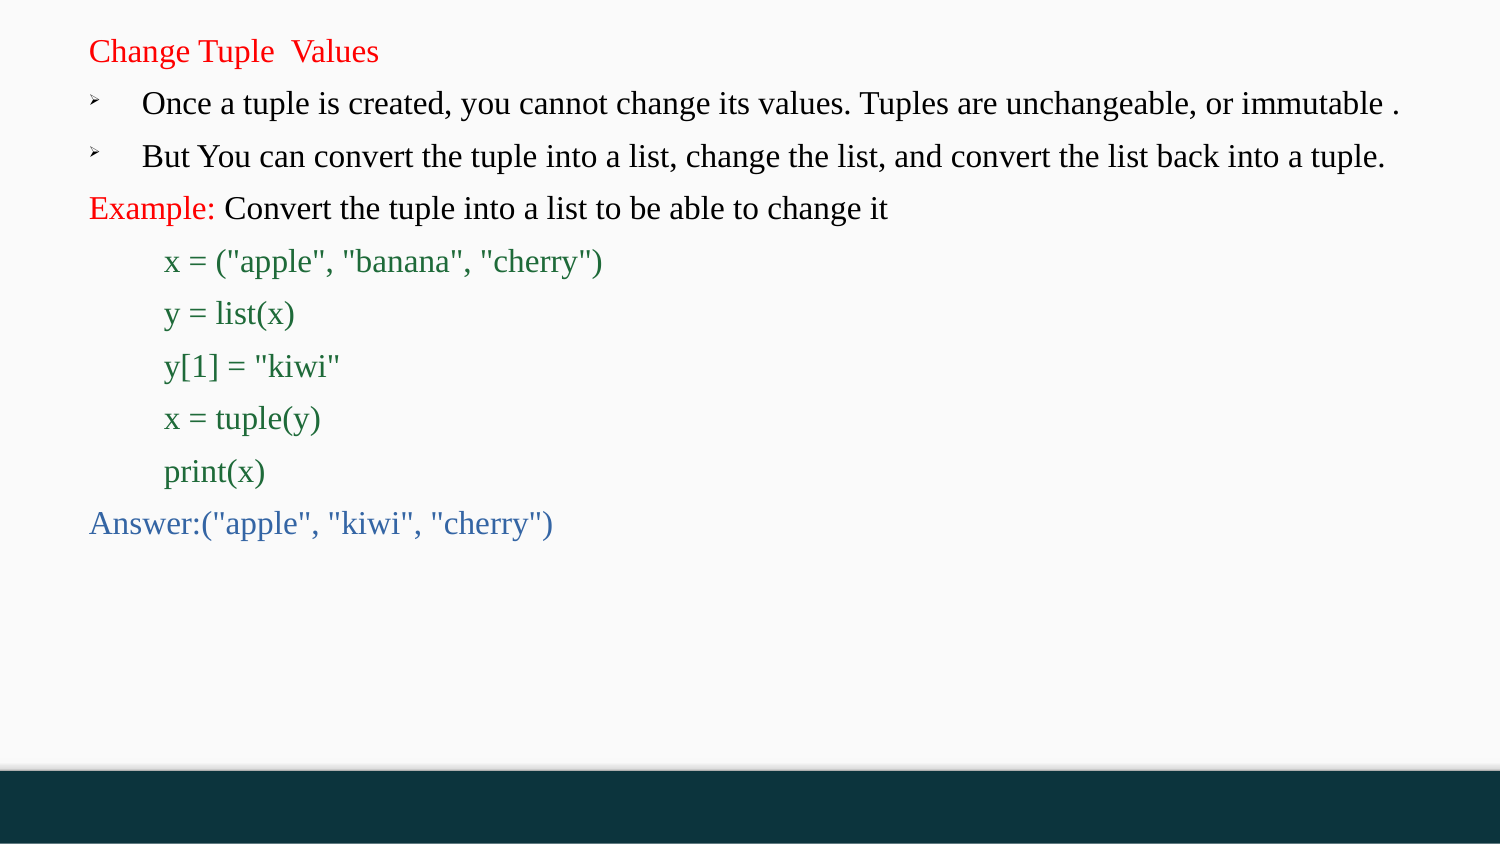

Change Tuple  Values
Once a tuple is created, you cannot change its values. Tuples are unchangeable, or immutable .
But You can convert the tuple into a list, change the list, and convert the list back into a tuple.
Example: Convert the tuple into a list to be able to change it
x = ("apple", "banana", "cherry")
y = list(x)
y[1] = "kiwi"
x = tuple(y)
print(x)
Answer:("apple", "kiwi", "cherry")